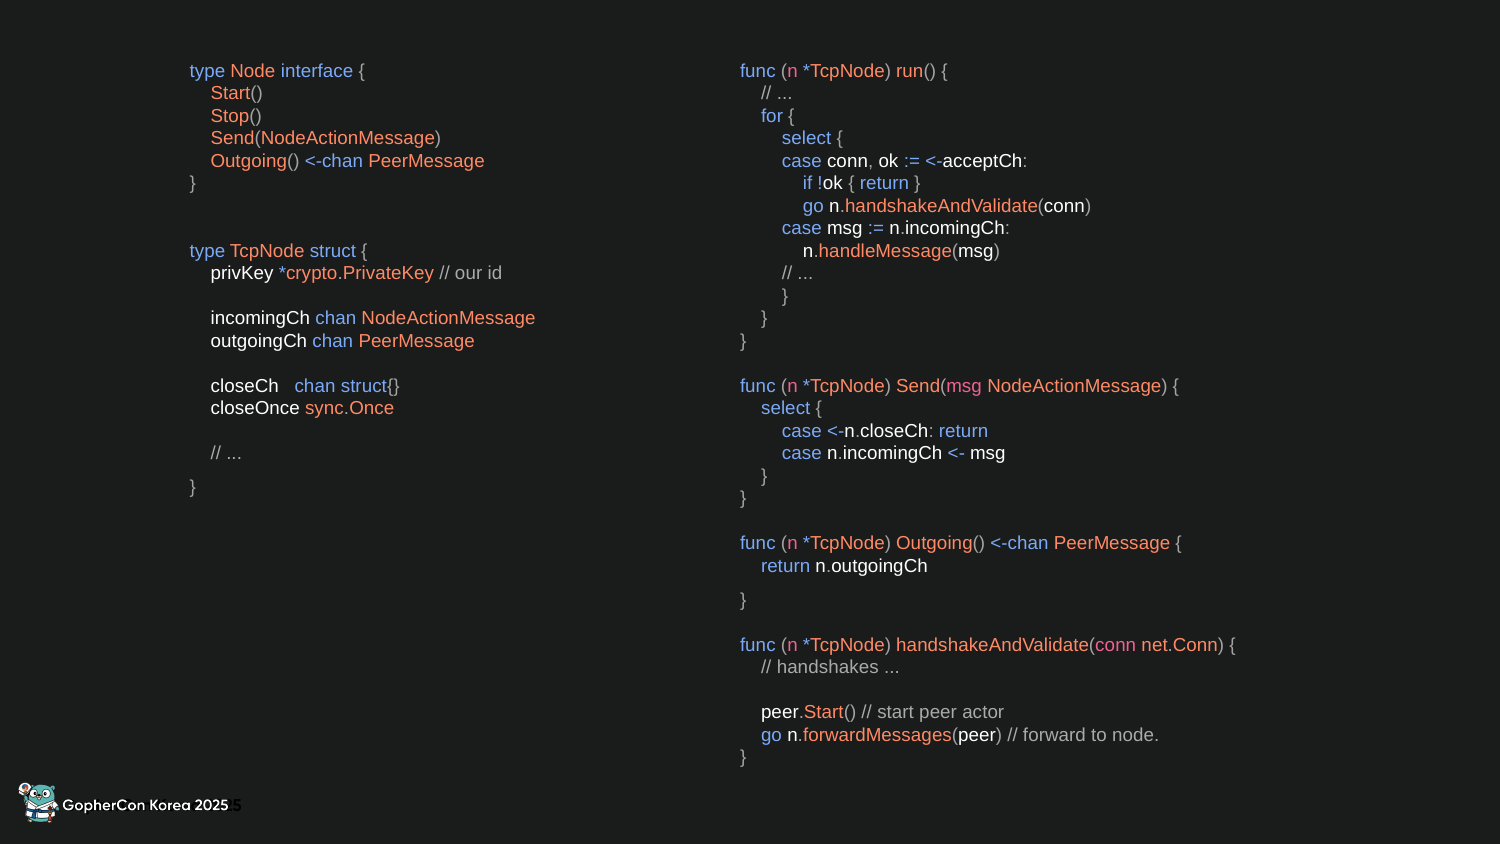

type Node interface {
    Start()
    Stop()
    Send(NodeActionMessage)
    Outgoing() <-chan PeerMessage
}

type TcpNode struct {
    privKey *crypto.PrivateKey // our id

    incomingCh chan NodeActionMessage
    outgoingCh chan PeerMessage

    closeCh   chan struct{}
    closeOnce sync.Once

    // ...
}

func (n *TcpNode) run() {
    // ...
    for {
        select {
        case conn, ok := <-acceptCh:
            if !ok { return }
            go n.handshakeAndValidate(conn)
        case msg := n.incomingCh:
            n.handleMessage(msg)
        // ...
        }
    }
}

func (n *TcpNode) Send(msg NodeActionMessage) {
    select {
        case <-n.closeCh: return
        case n.incomingCh <- msg
    }
}

func (n *TcpNode) Outgoing() <-chan PeerMessage {
    return n.outgoingCh
}

func (n *TcpNode) handshakeAndValidate(conn net.Conn) {
    // handshakes ...

    peer.Start() // start peer actor
    go n.forwardMessages(peer) // forward to node.
}